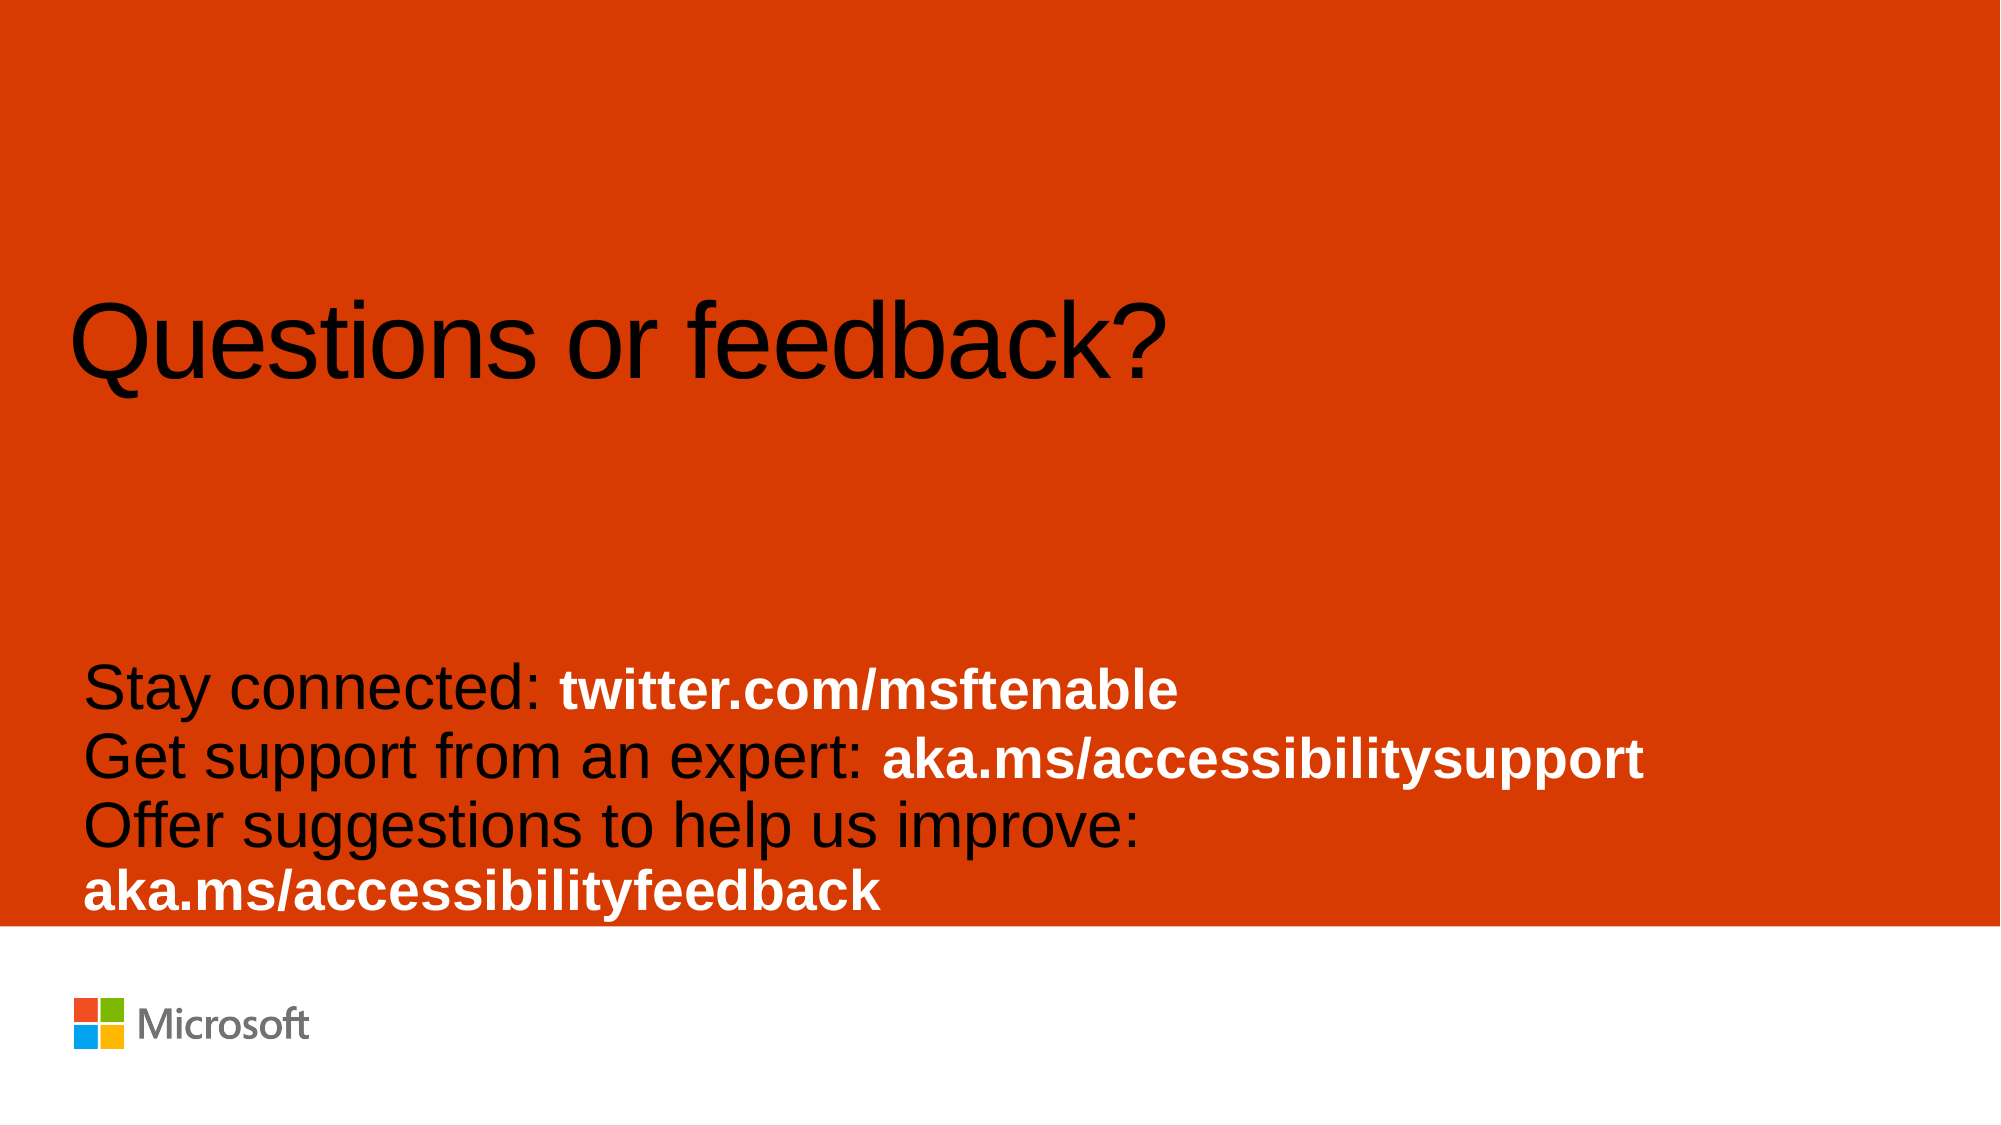

# Questions or feedback?
Stay connected: twitter.com/msftenable
Get support from an expert: aka.ms/accessibilitysupport
Offer suggestions to help us improve: aka.ms/accessibilityfeedback